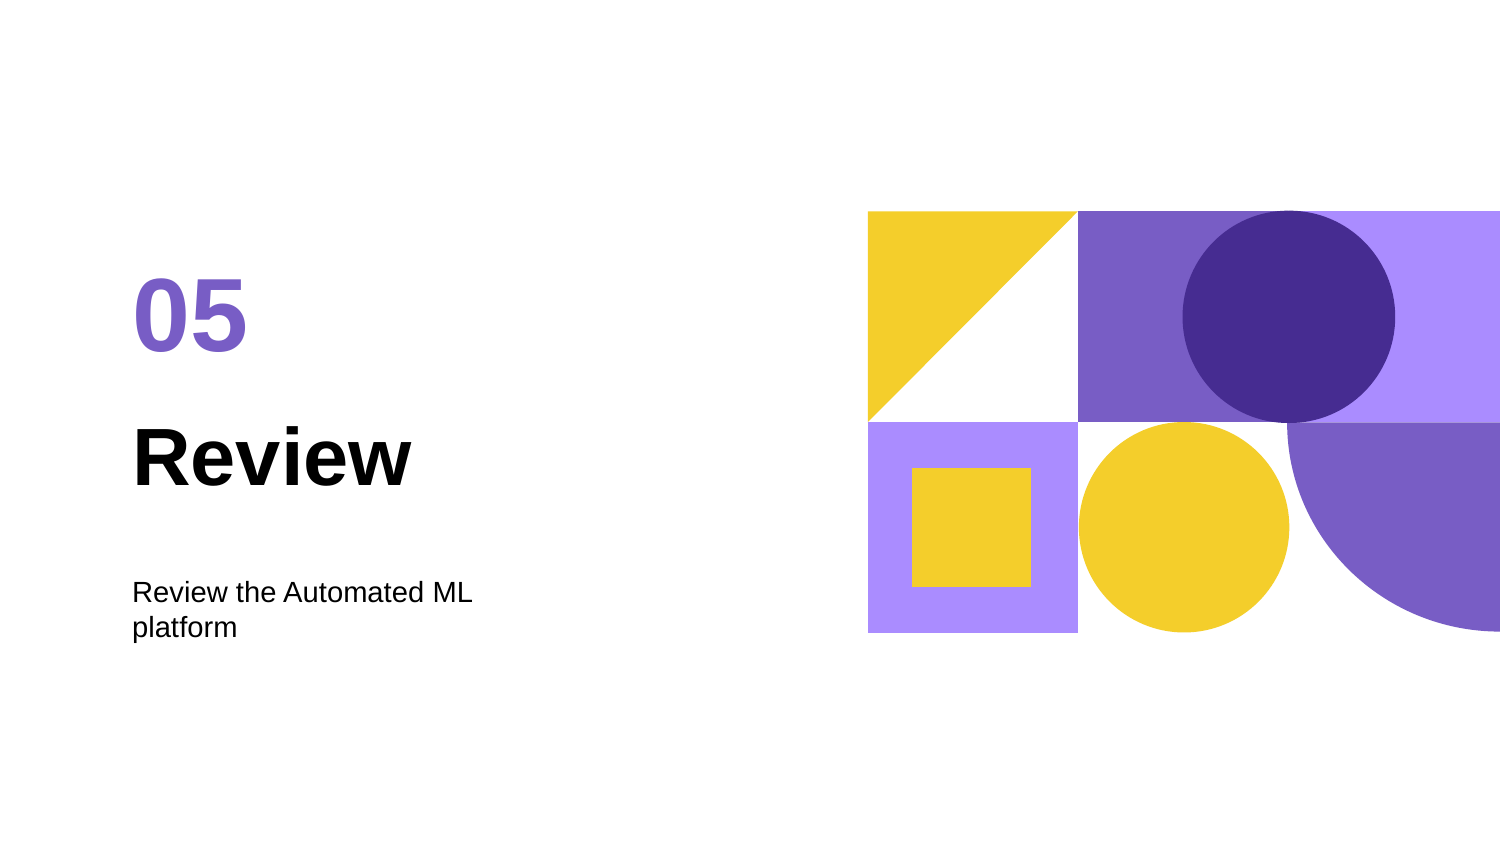

05
# Review
Review the Automated ML platform